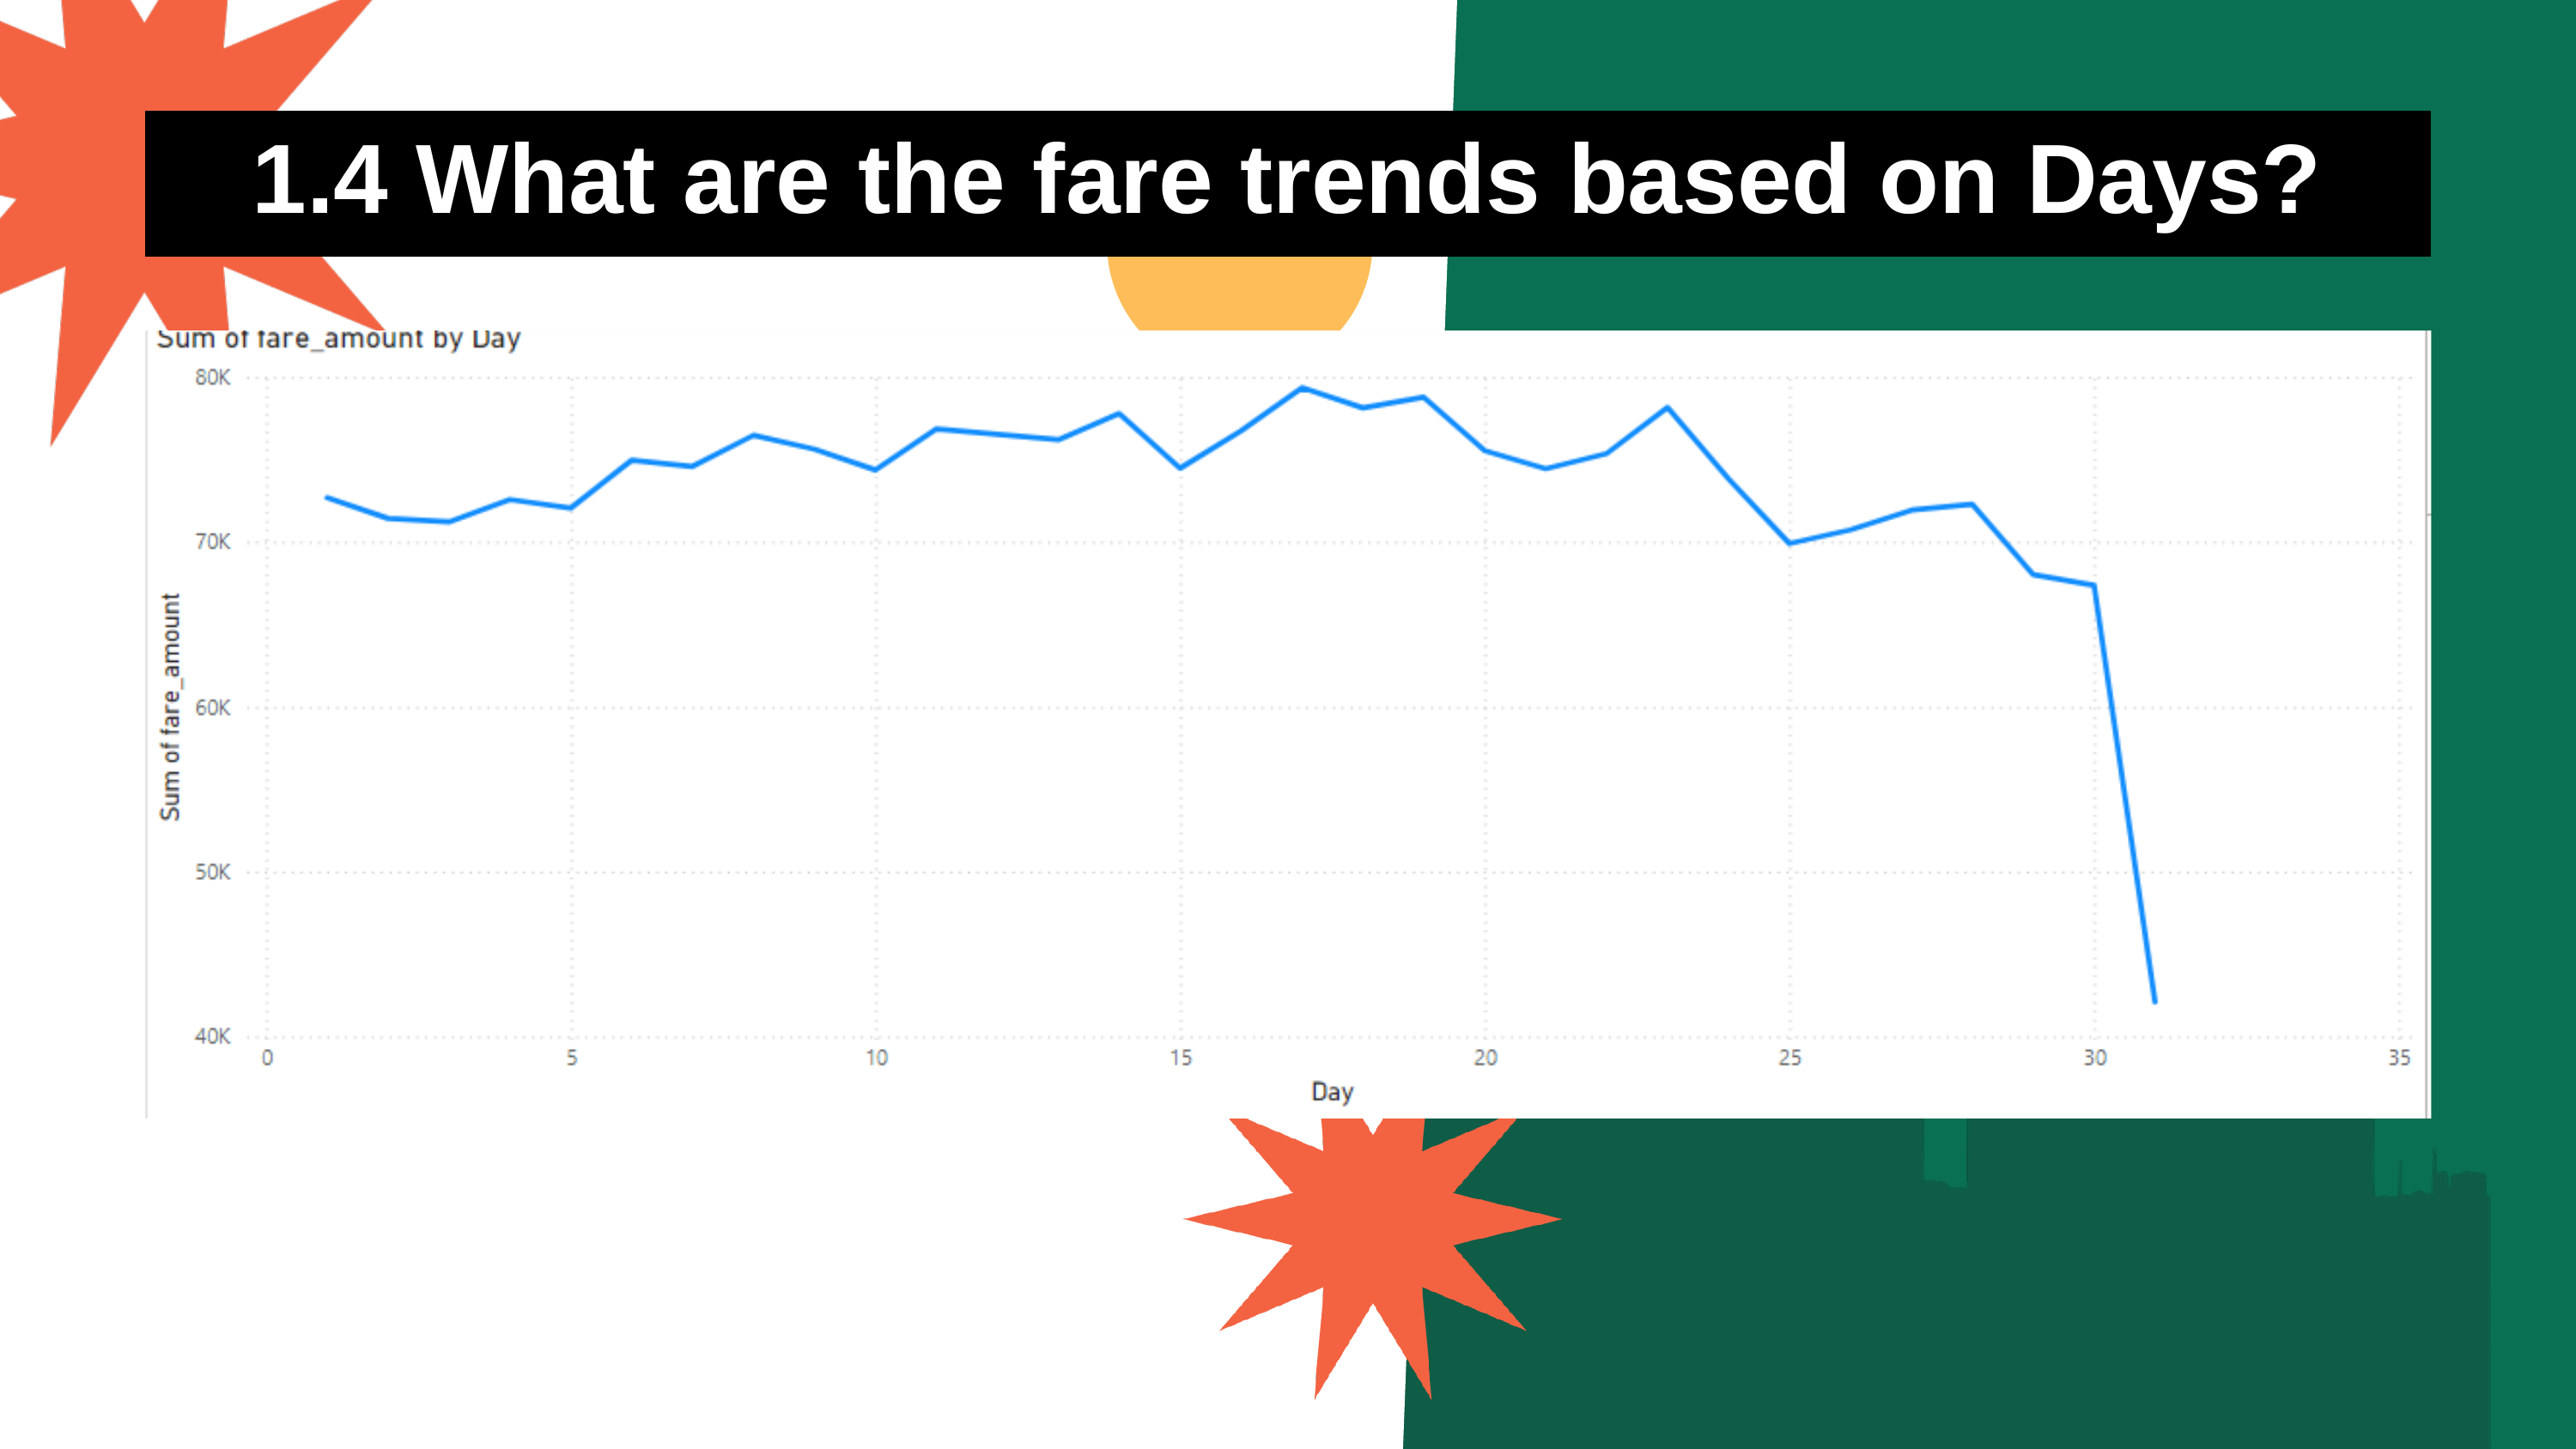

1.4 What are the fare trends based on Days?